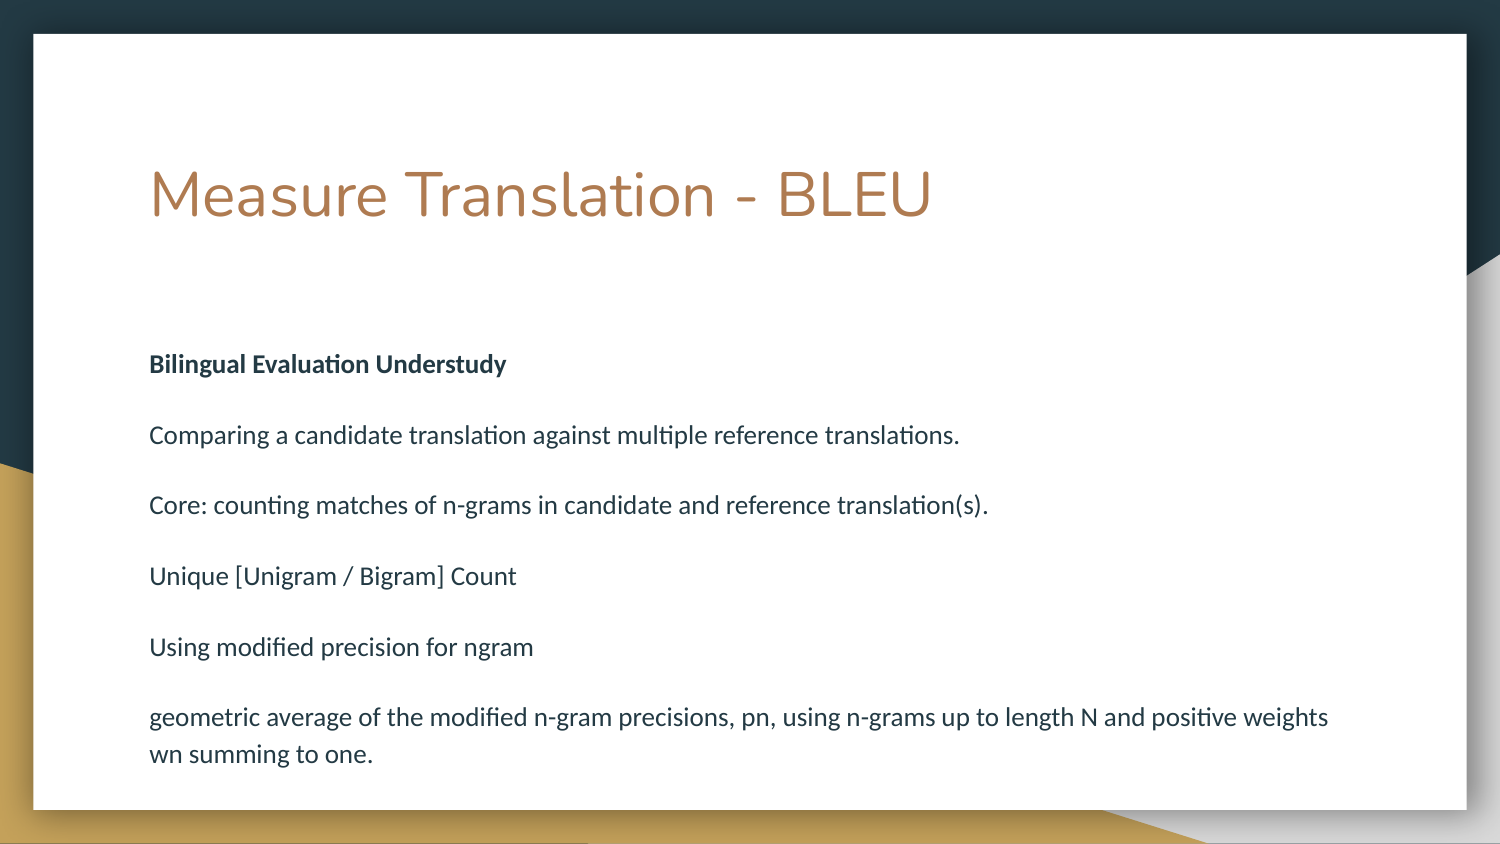

# Measure Translation - BLEU
Bilingual Evaluation Understudy
Comparing a candidate translation against multiple reference translations.
Core: counting matches of n-grams in candidate and reference translation(s).
Unique [Unigram / Bigram] Count
Using modified precision for ngram
geometric average of the modified n-gram precisions, pn, using n-grams up to length N and positive weights wn summing to one.